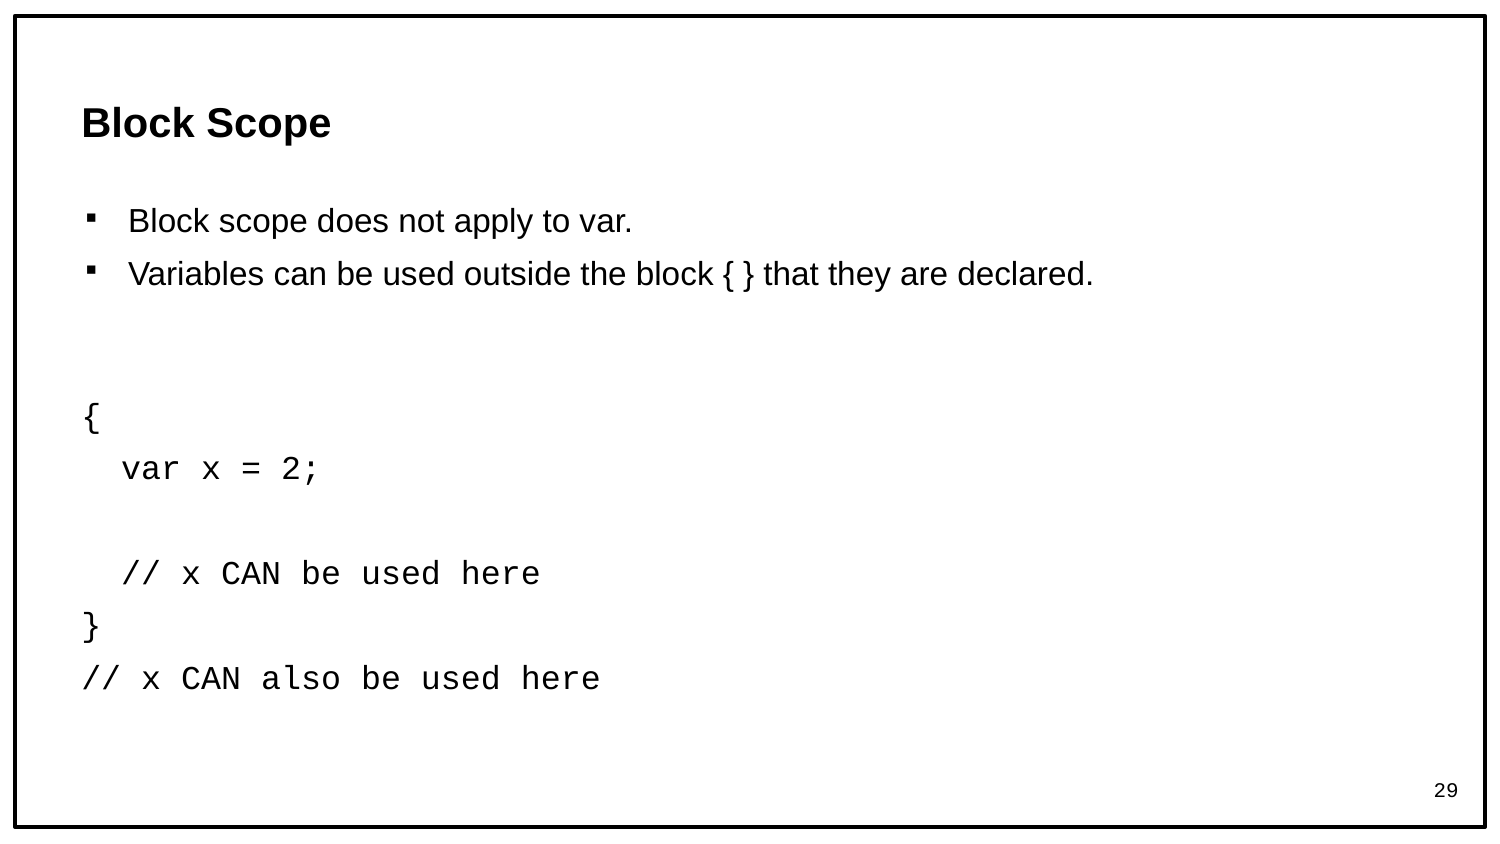

# Block Scope
Block scope does not apply to var.
Variables can be used outside the block { } that they are declared.
{
  var x = 2;

  // x CAN be used here
}
// x CAN also be used here

29